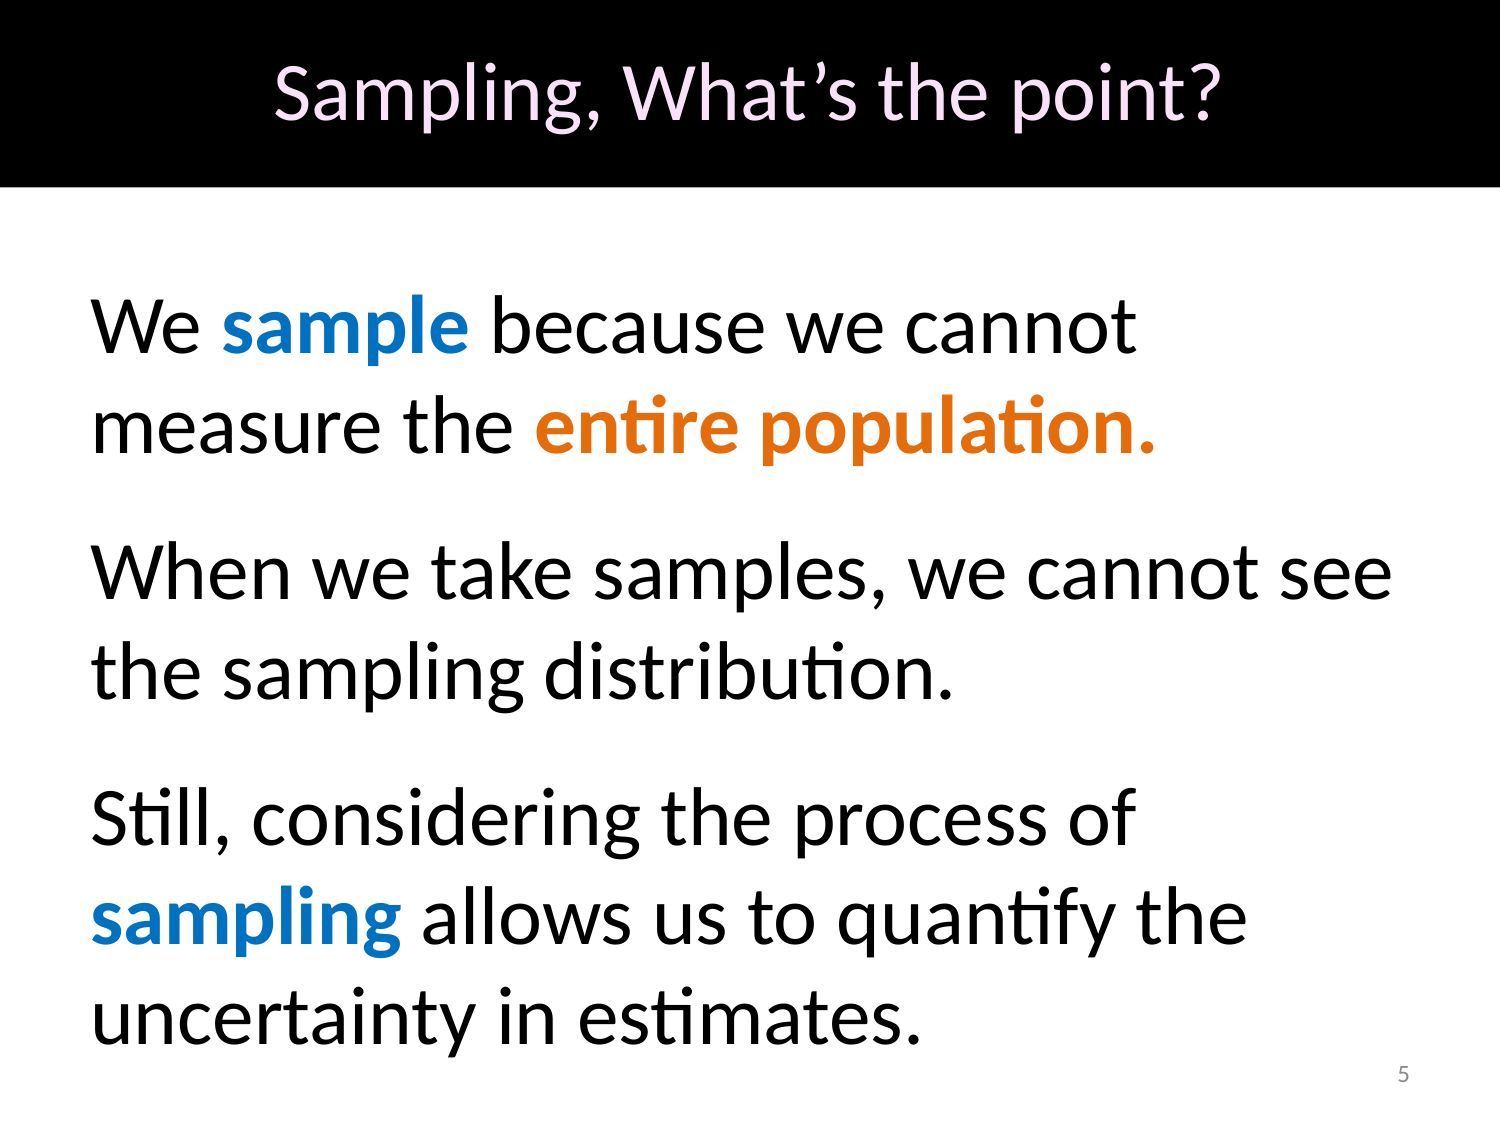

# Sampling, What’s the point?
We sample because we cannot measure the entire population.

When we take samples, we cannot see the sampling distribution.

Still, considering the process of sampling allows us to quantify the uncertainty in estimates.
5